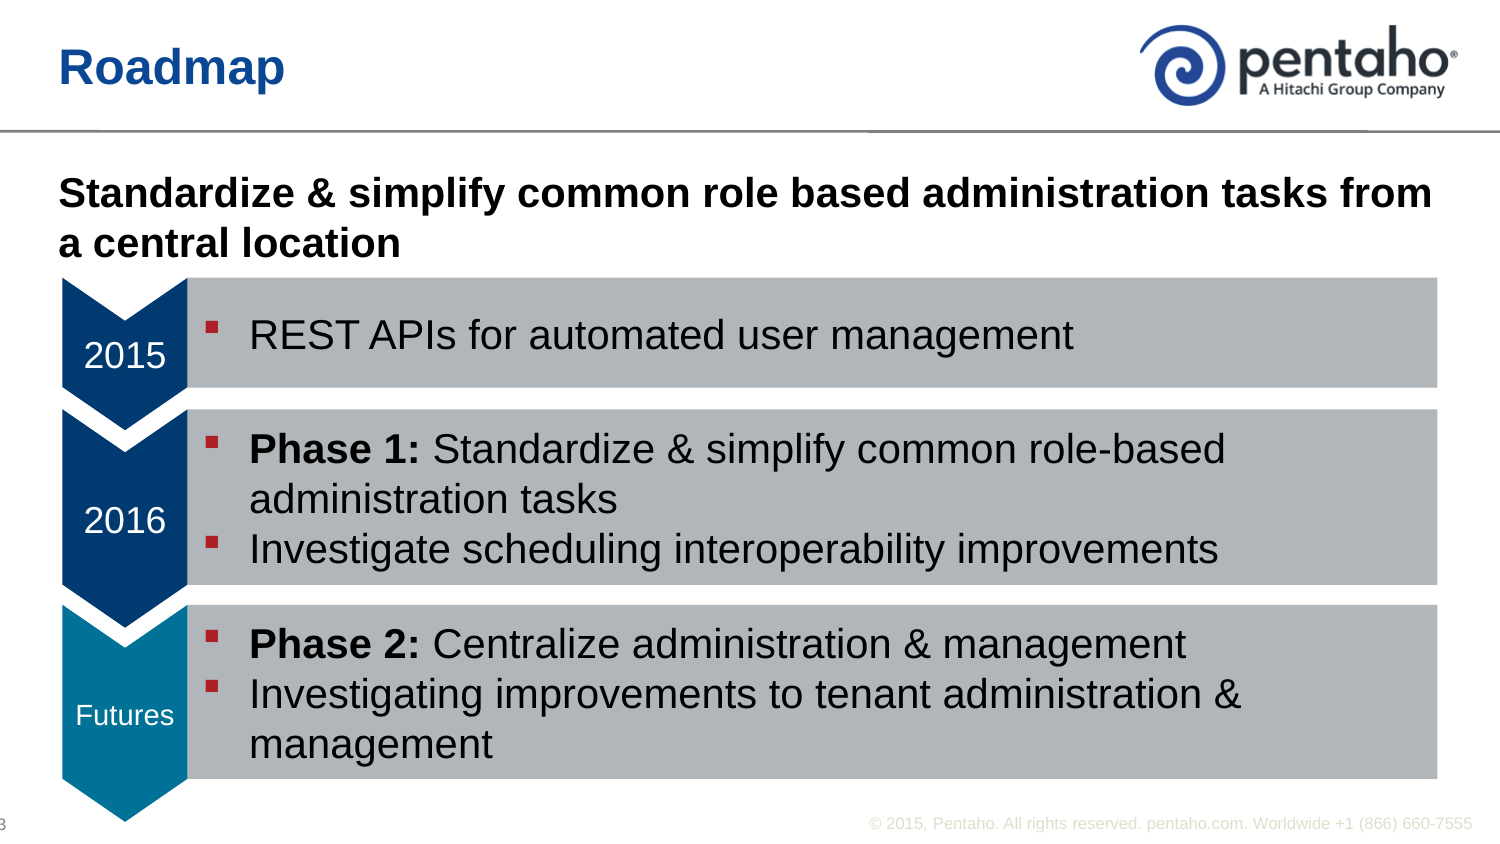

# Roadmap
Standardize & simplify common role based administration tasks from a central location
REST APIs for automated user management
2015
Phase 1: Standardize & simplify common role-based administration tasks
Investigate scheduling interoperability improvements
2016
Phase 2: Centralize administration & management
Investigating improvements to tenant administration & management
Futures